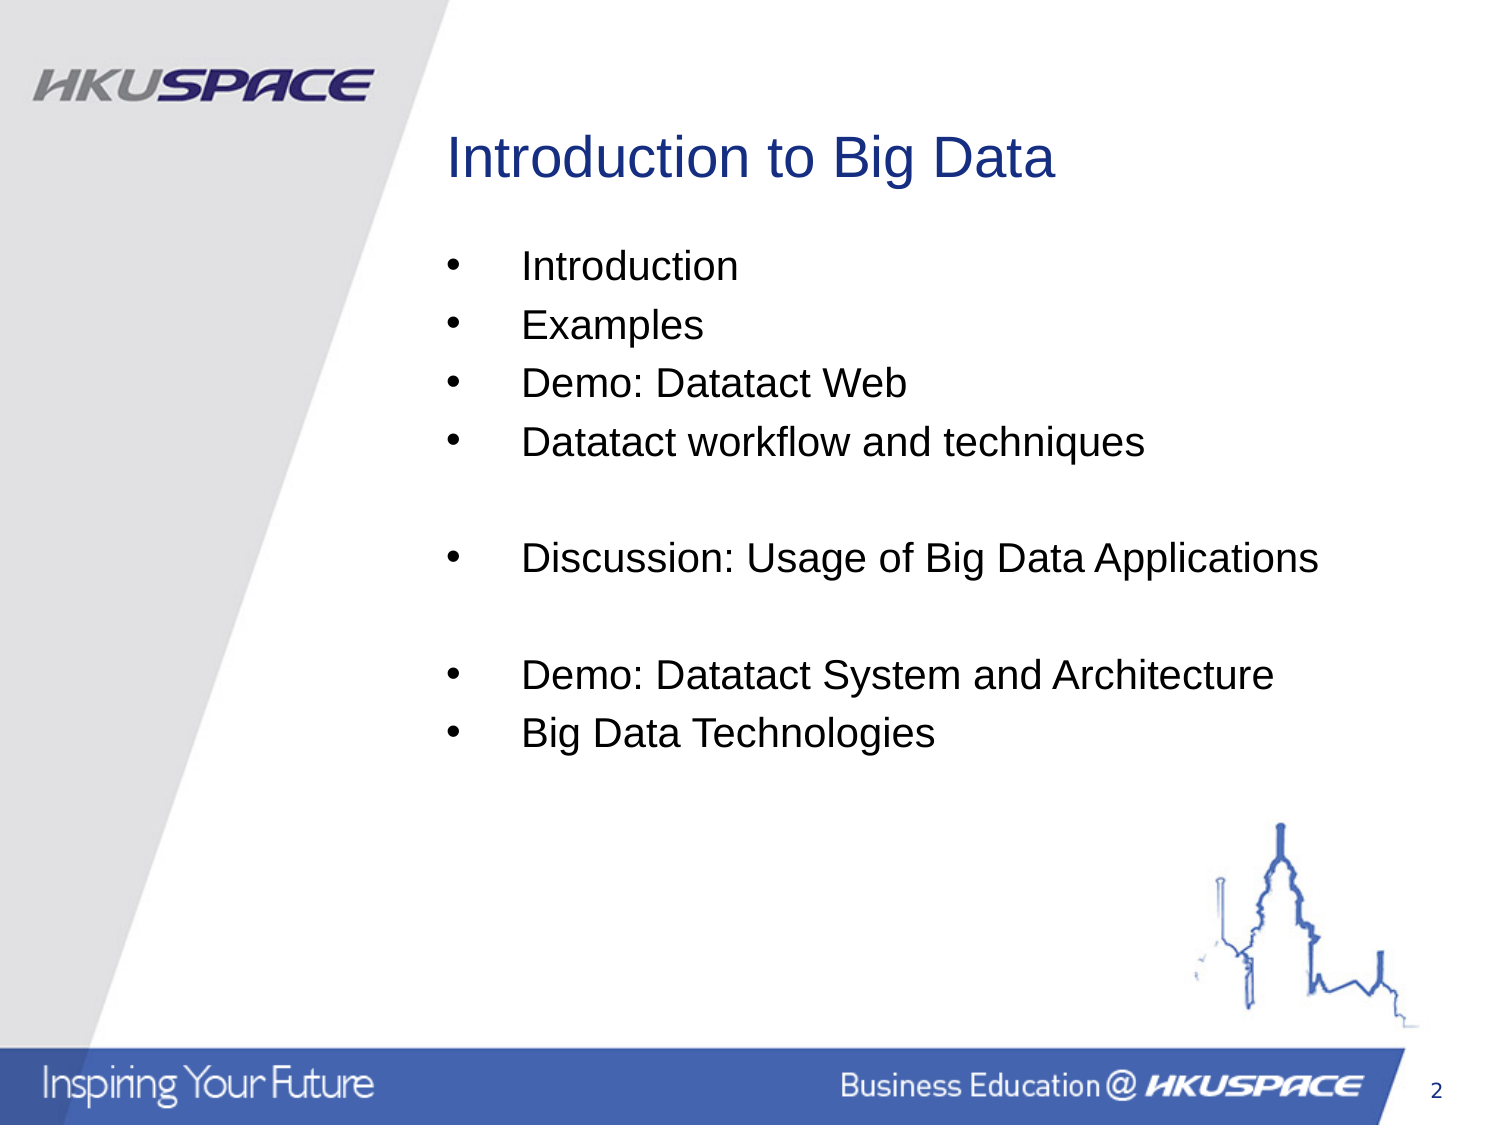

# Introduction to Big Data
Introduction
Examples
Demo: Datatact Web
Datatact workflow and techniques

Discussion: Usage of Big Data Applications

Demo: Datatact System and Architecture
Big Data Technologies
2